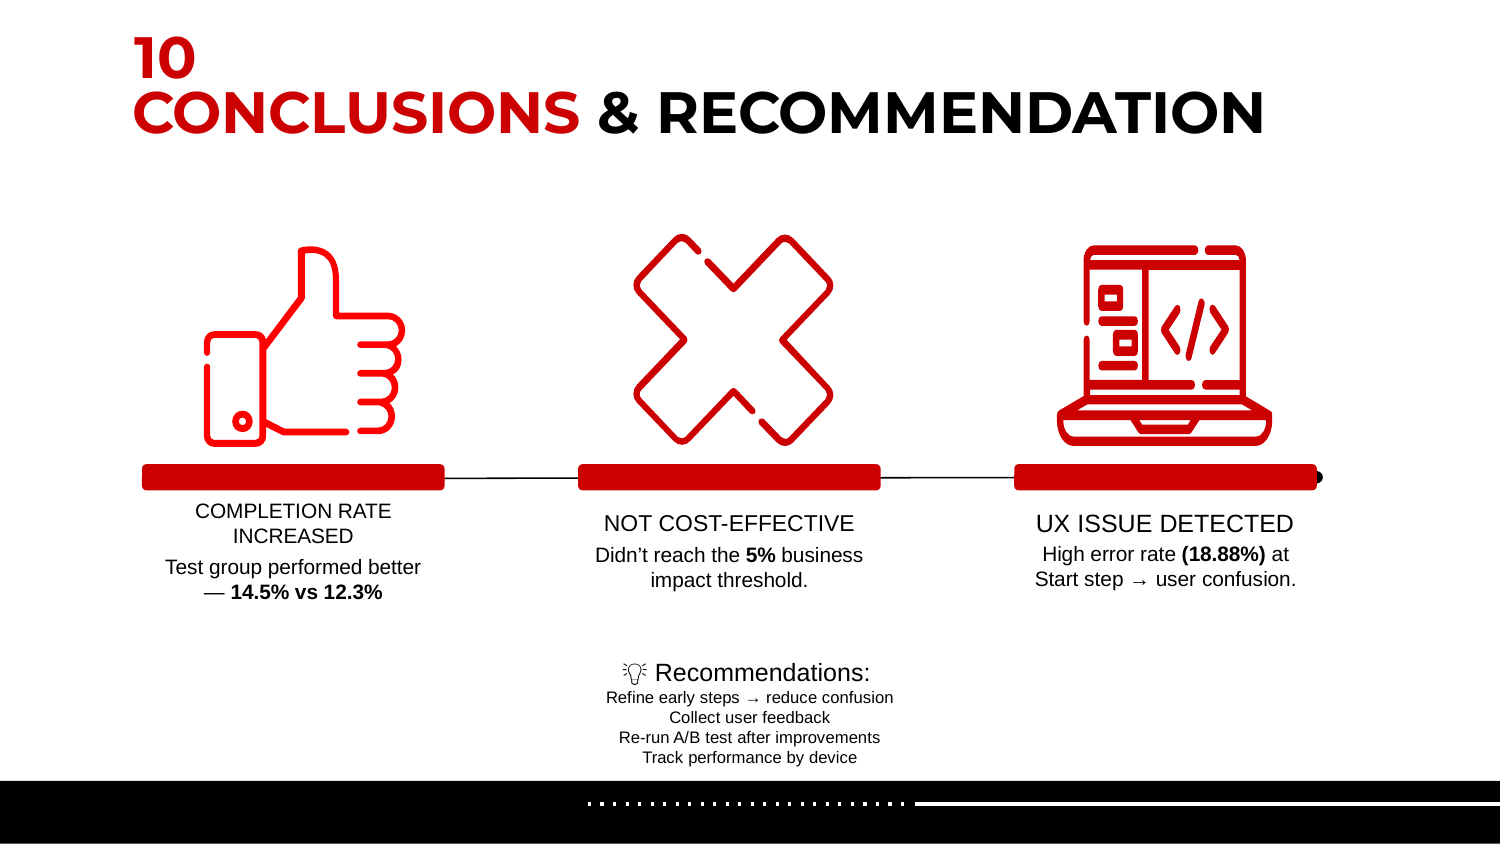

10
# CONCLUSIONS & RECOMMENDATION

UX ISSUE DETECTED
COMPLETION RATE INCREASED
NOT COST-EFFECTIVE
High error rate (18.88%) at Start step → user confusion.
Didn’t reach the 5% business impact threshold.
Test group performed better — 14.5% vs 12.3%
💡 Recommendations:
Refine early steps → reduce confusion
Collect user feedback
Re-run A/B test after improvements
Track performance by device